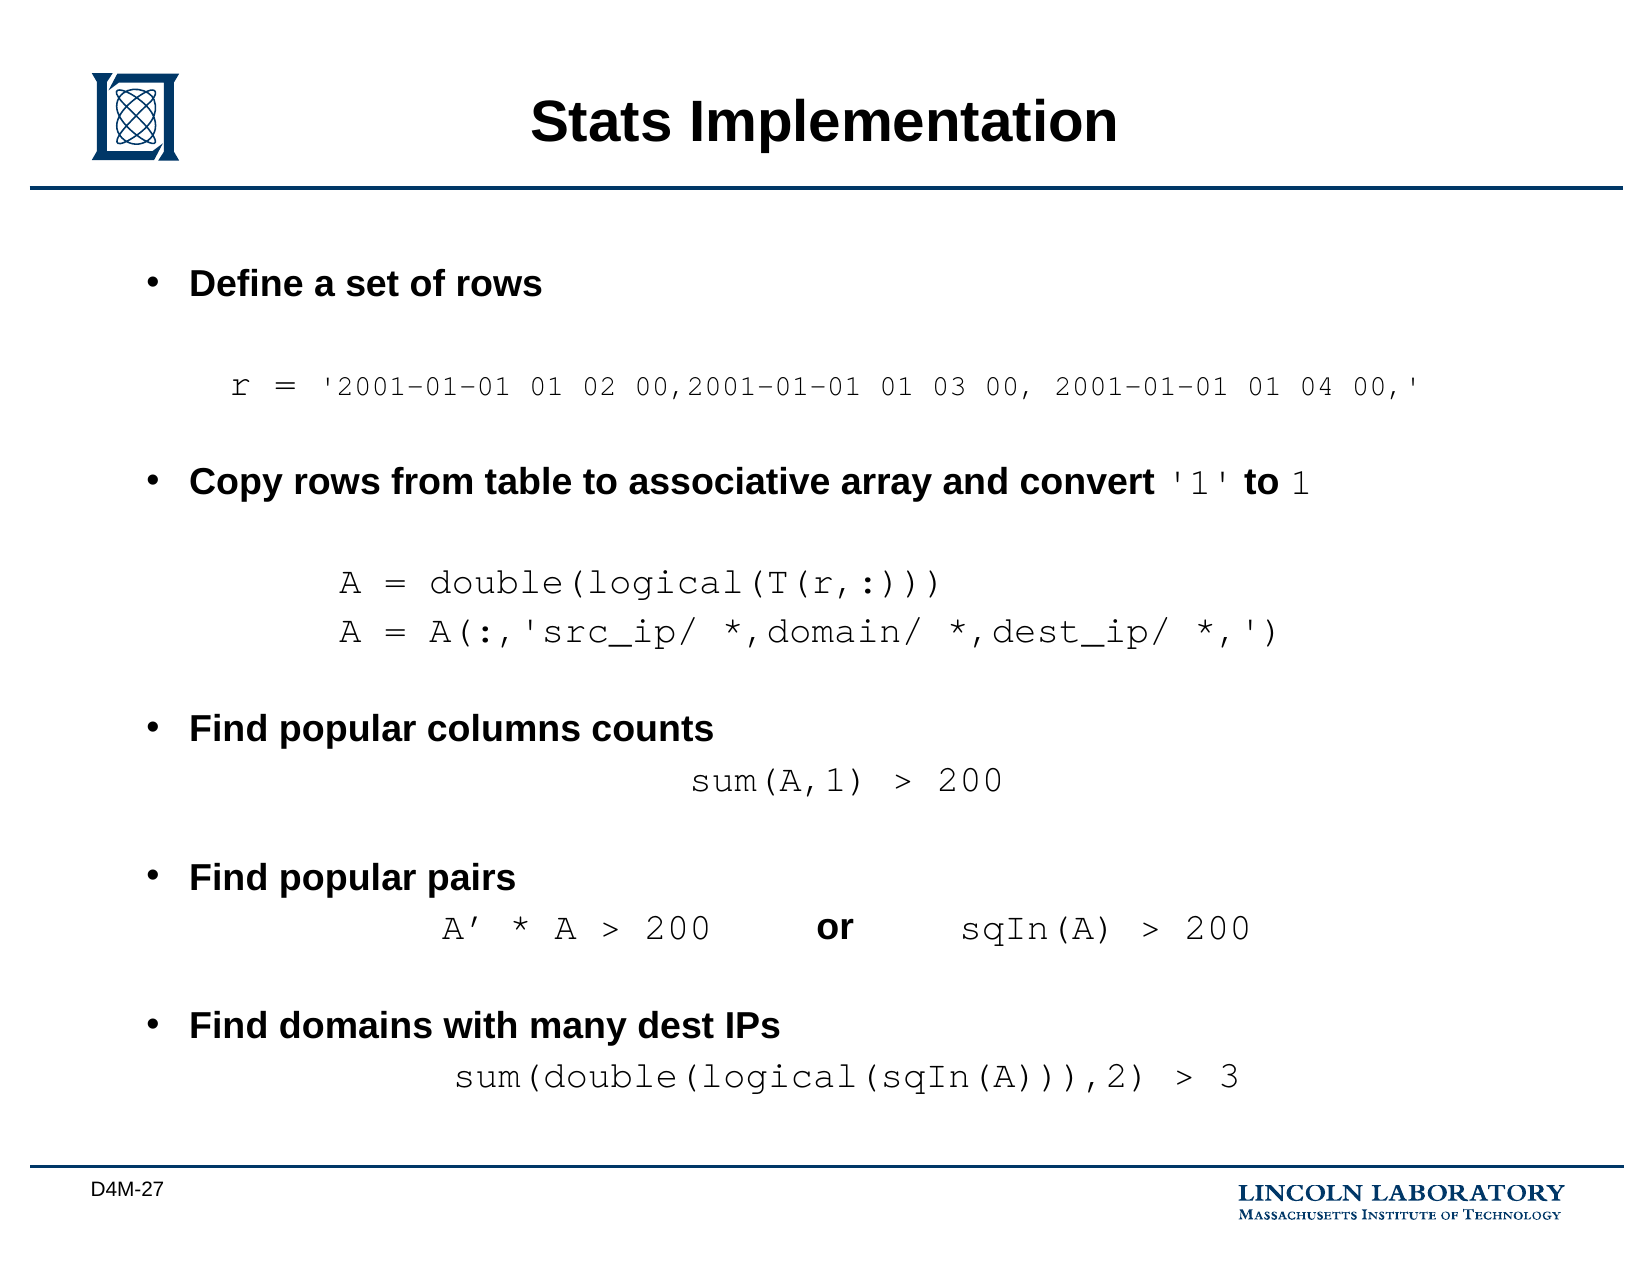

# Stats Implementation
Define a set of rows

r = '2001-01-01 01 02 00,2001-01-01 01 03 00, 2001-01-01 01 04 00,'

Copy rows from table to associative array and convert '1' to 1

		A = double(logical(T(r,:)))
		A = A(:,'src_ip/ *,domain/ *,dest_ip/ *,')

Find popular columns counts
	sum(A,1) > 200

Find popular pairs
	A’ * A > 200          or          sqIn(A) > 200

Find domains with many dest IPs
	sum(double(logical(sqIn(A))),2) > 3